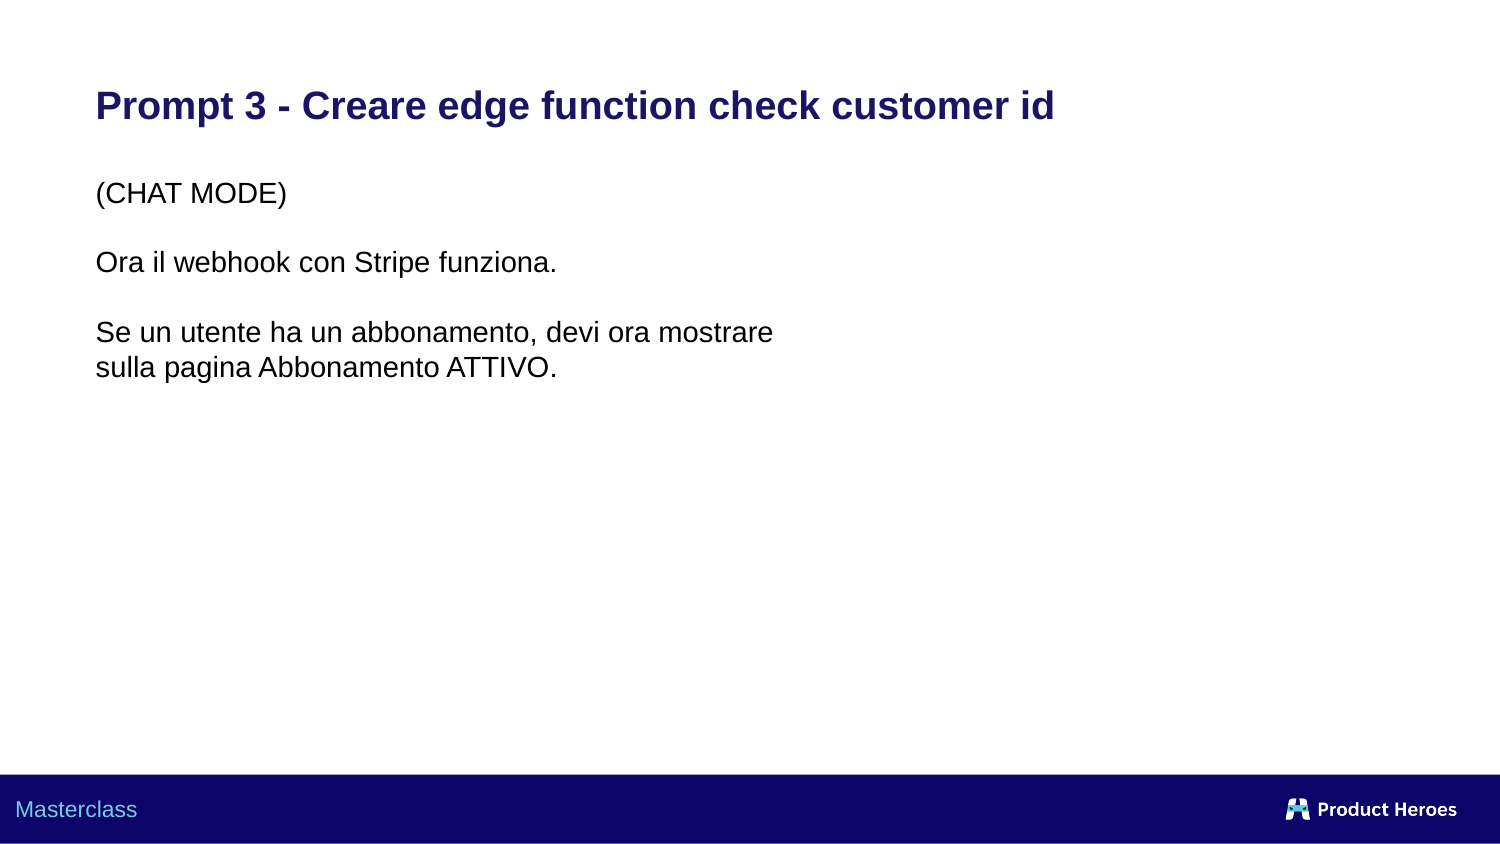

Prompt 3 - Creare edge function check customer id
(CHAT MODE)
Ora il webhook con Stripe funziona.

Se un utente ha un abbonamento, devi ora mostrare sulla pagina Abbonamento ATTIVO.